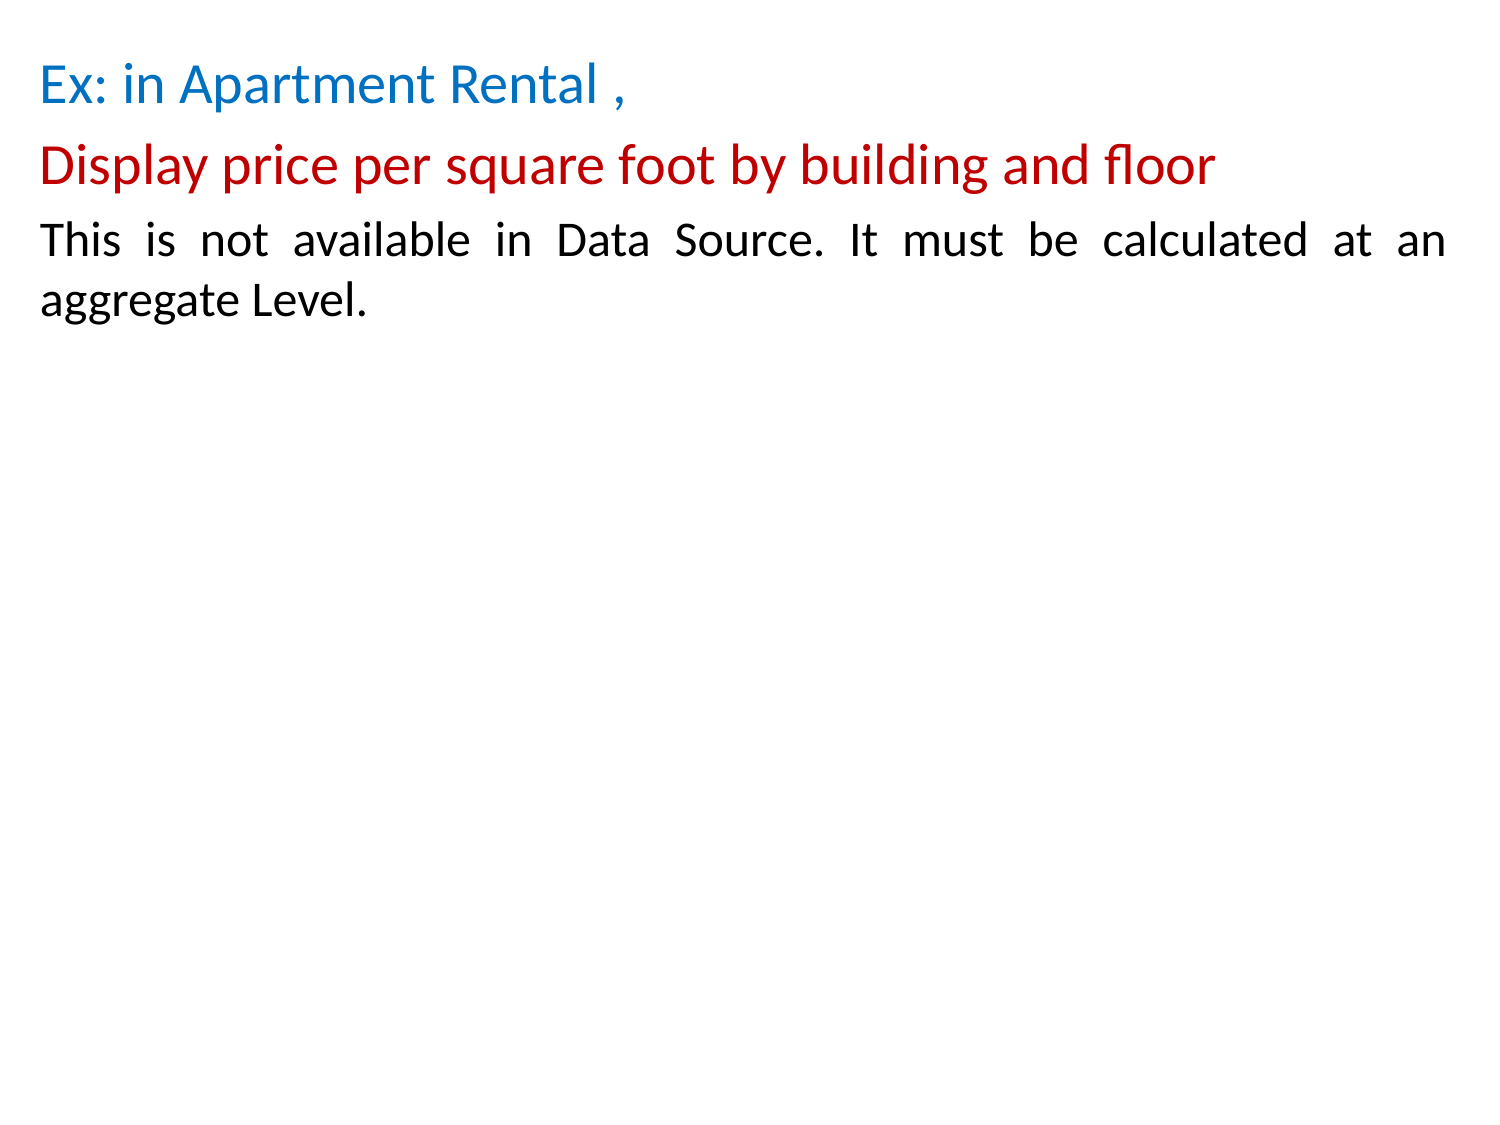

Ex: in Apartment Rental ,
Display price per square foot by building and floor
This is not available in Data Source. It must be calculated at an aggregate Level.